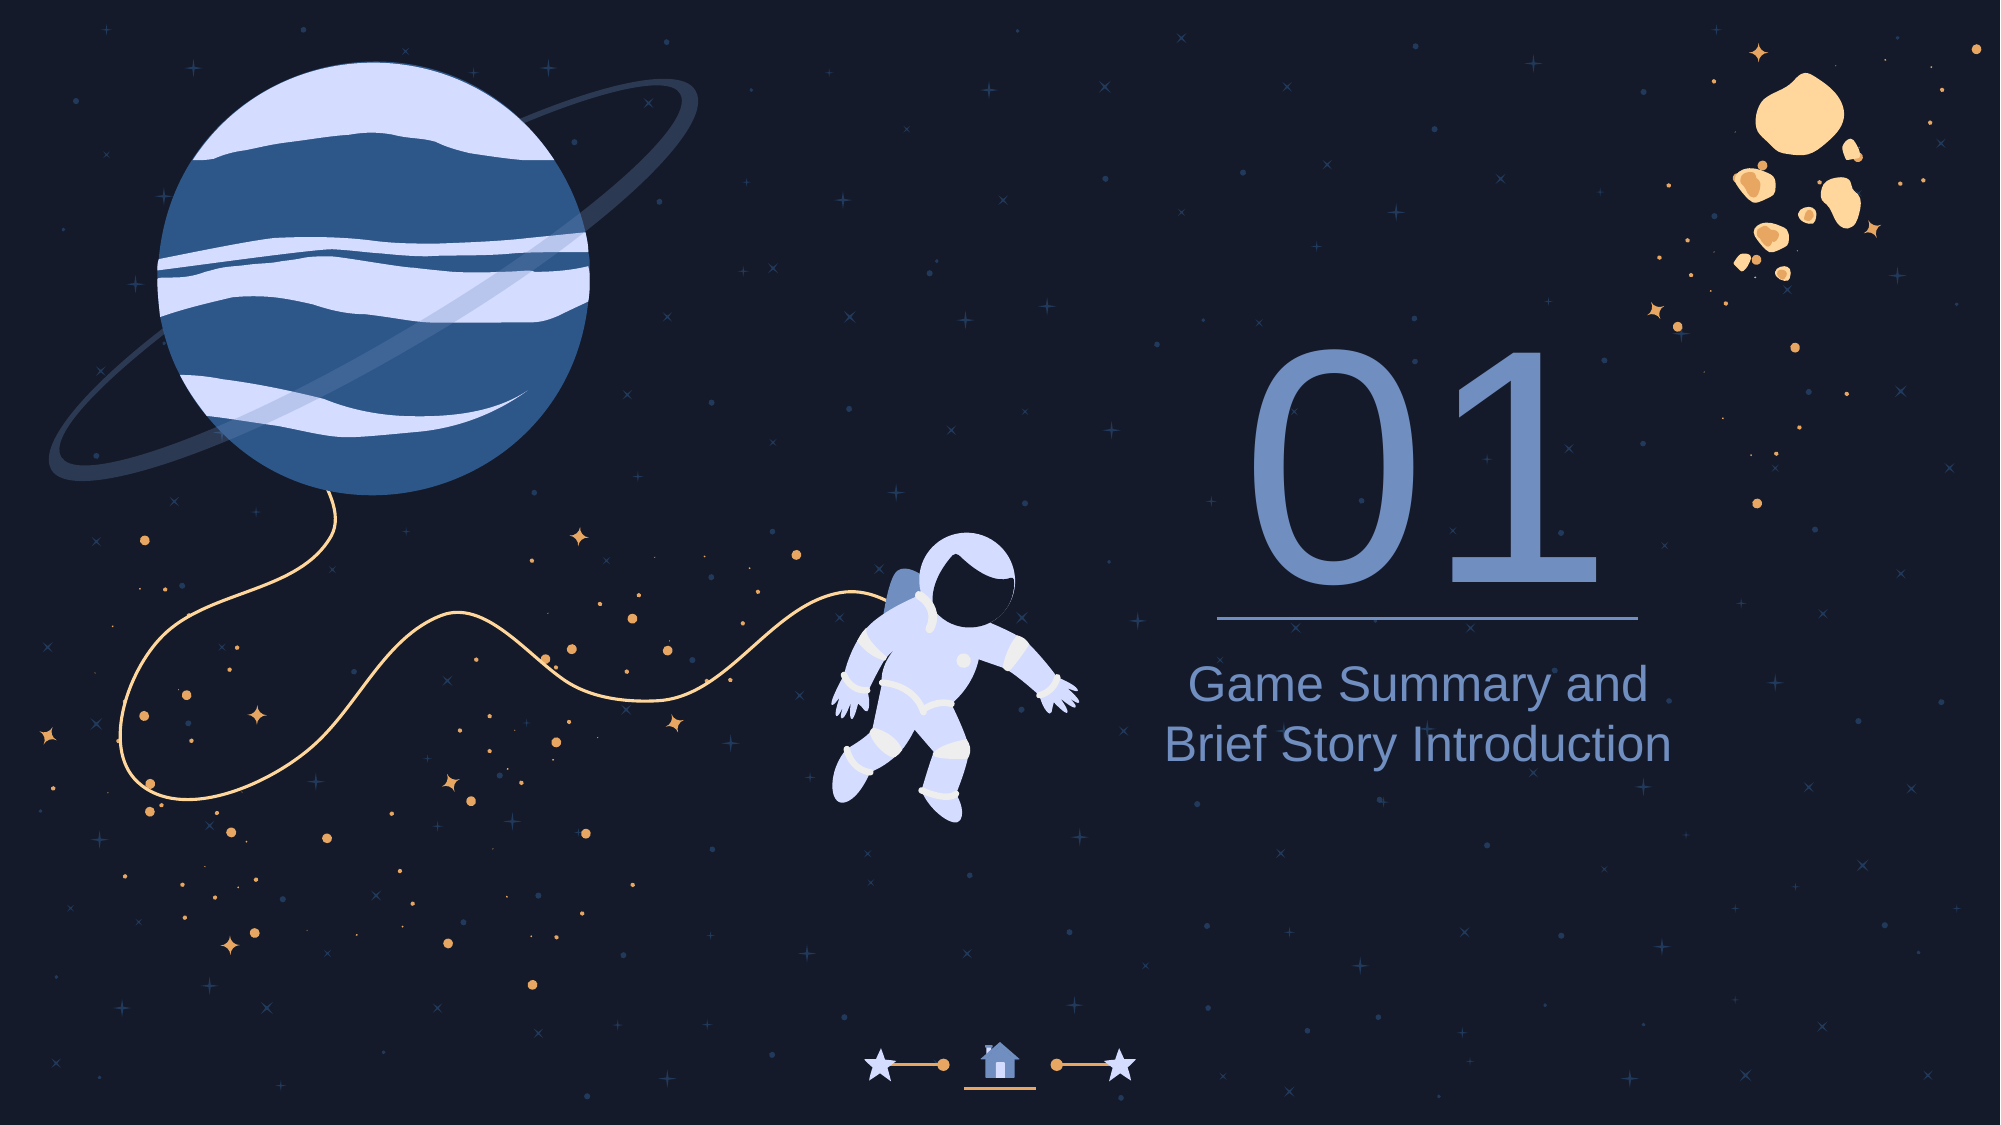

01
# Game Summary and Brief Story Introduction